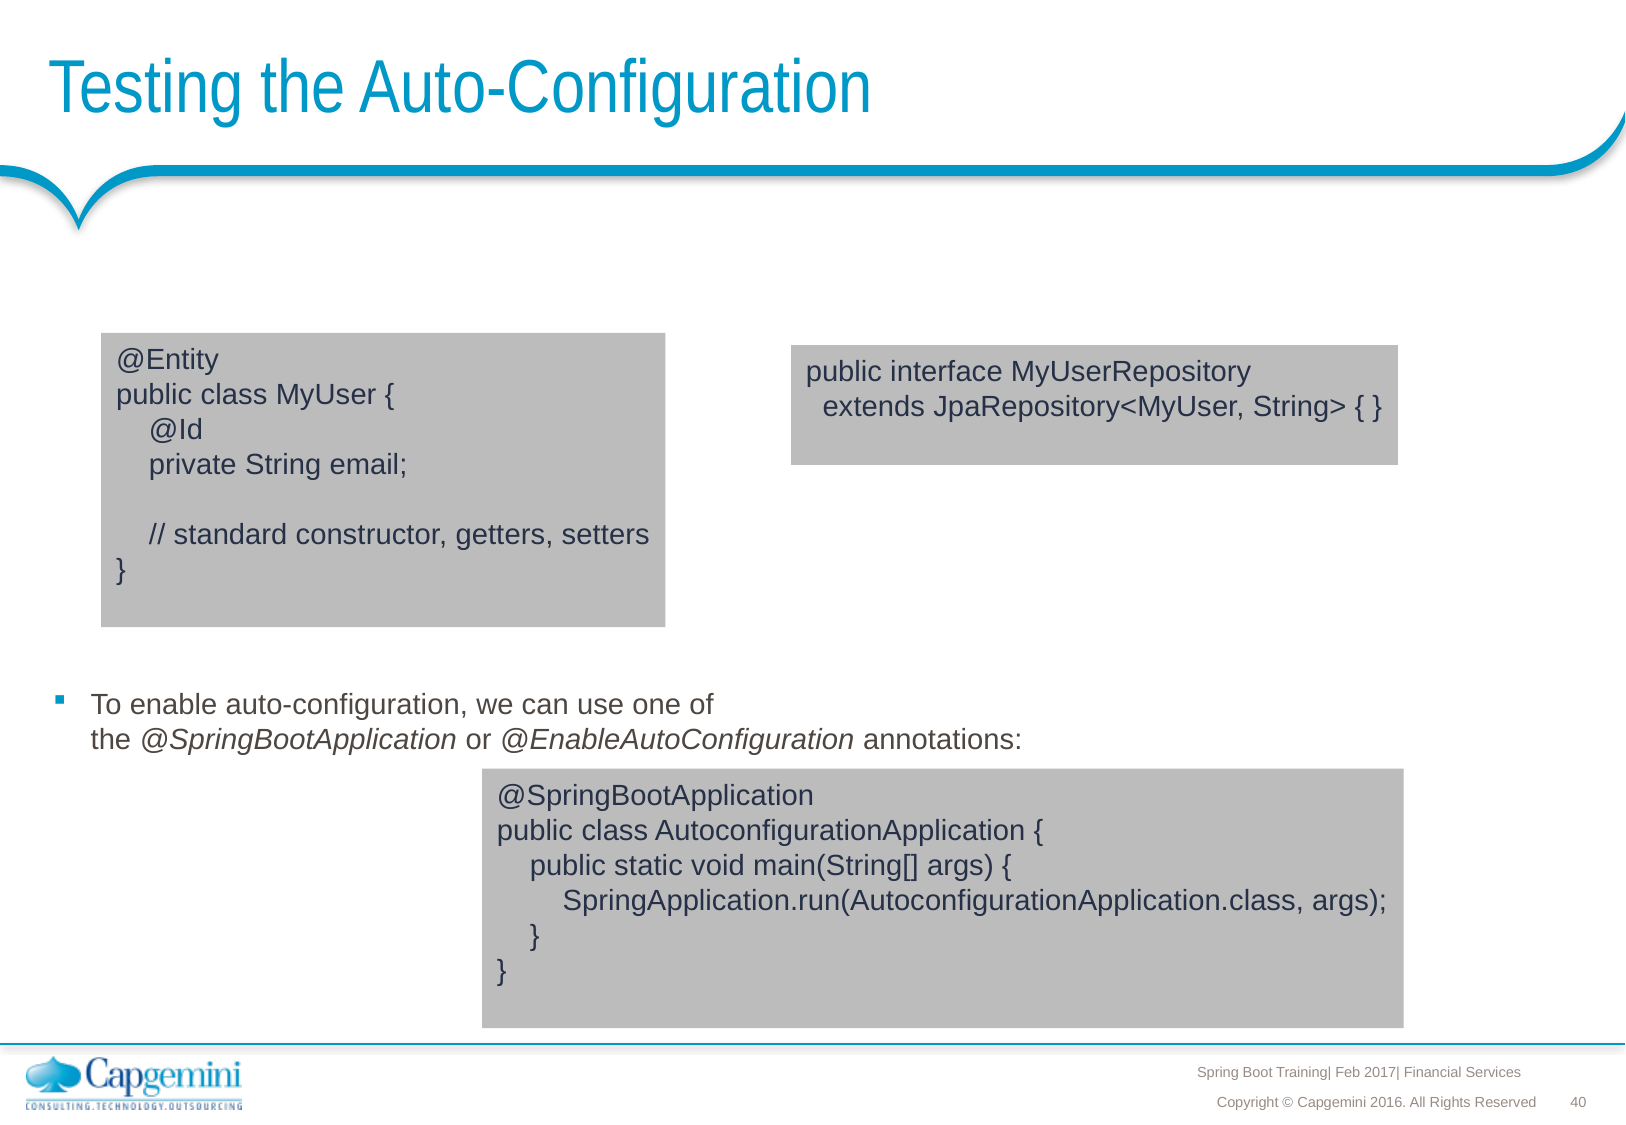

# Testing the Auto-Configuration

To enable auto-configuration, we can use one of the @SpringBootApplication or @EnableAutoConfiguration annotations:

@Entity
public class MyUser {
    @Id
    private String email;

    // standard constructor, getters, setters
}

public interface MyUserRepository
  extends JpaRepository<MyUser, String> { }

@SpringBootApplication
public class AutoconfigurationApplication {
    public static void main(String[] args) {
        SpringApplication.run(AutoconfigurationApplication.class, args);
    }
}